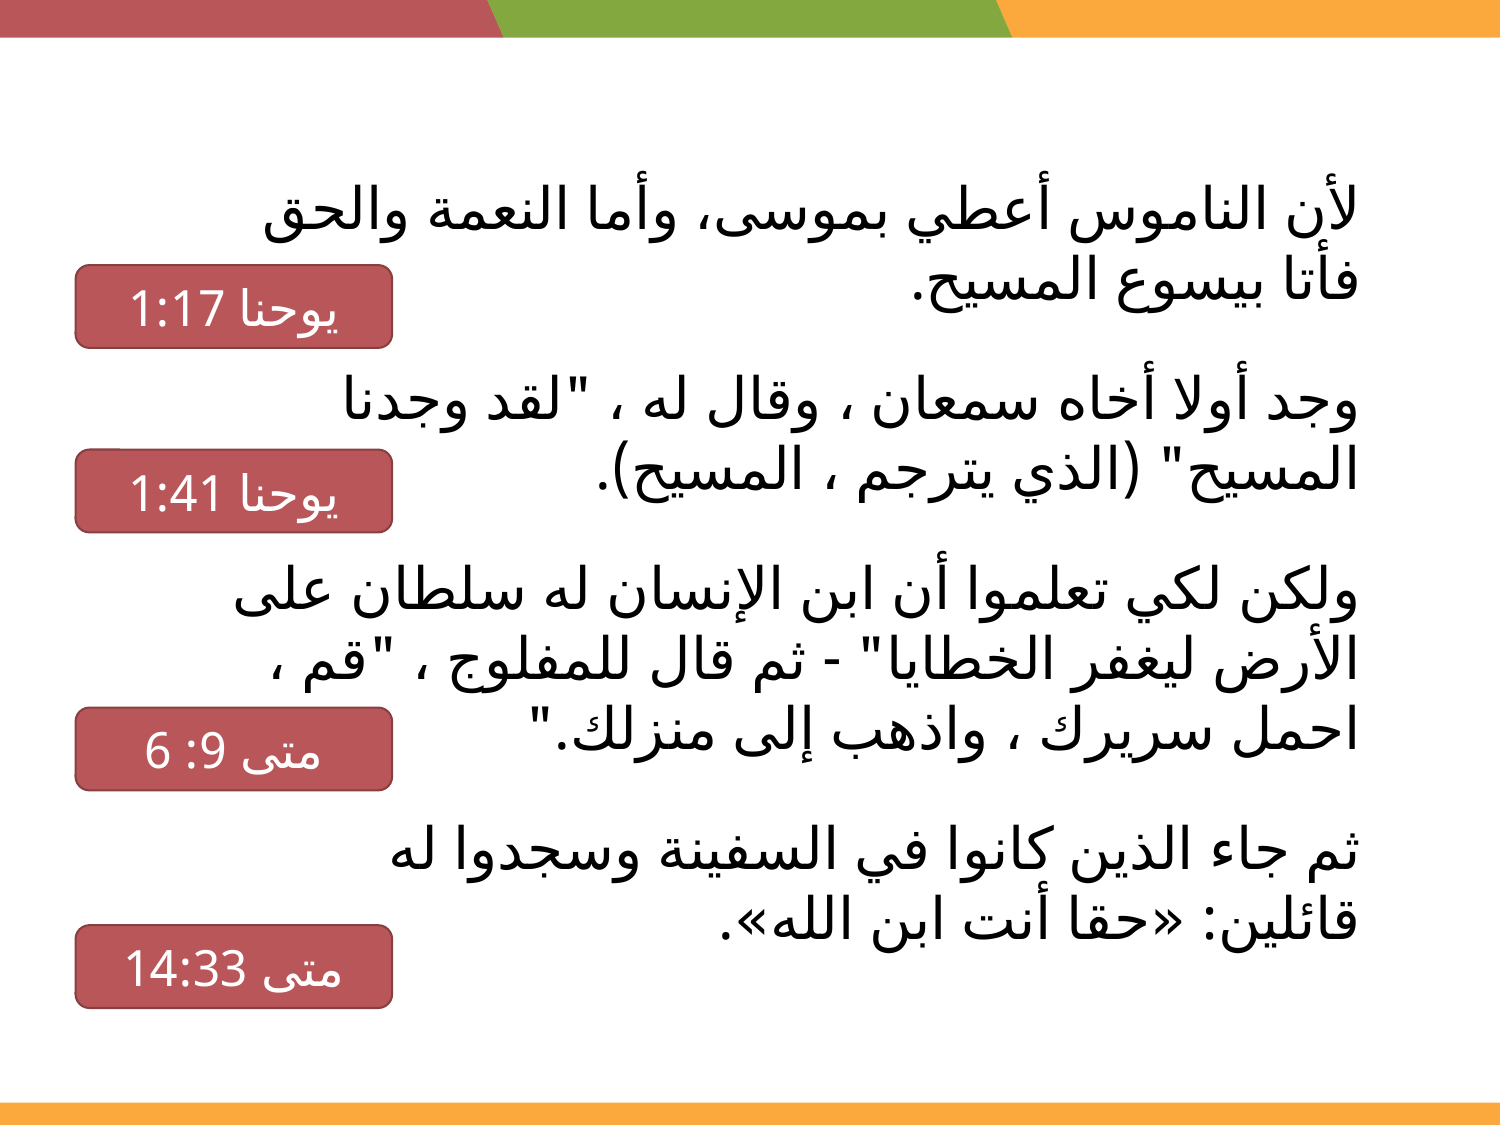

لأن الناموس أعطي بموسى، وأما النعمة والحق فأتا بيسوع المسيح.

وجد أولا أخاه سمعان ، وقال له ، "لقد وجدنا المسيح" (الذي يترجم ، المسيح).

ولكن لكي تعلموا أن ابن الإنسان له سلطان على الأرض ليغفر الخطايا" - ثم قال للمفلوج ، "قم ، احمل سريرك ، واذهب إلى منزلك."

ثم جاء الذين كانوا في السفينة وسجدوا له قائلين: «حقا أنت ابن الله».
يوحنا 1:17
يوحنا 1:41
متى 9: 6
متى 14:33